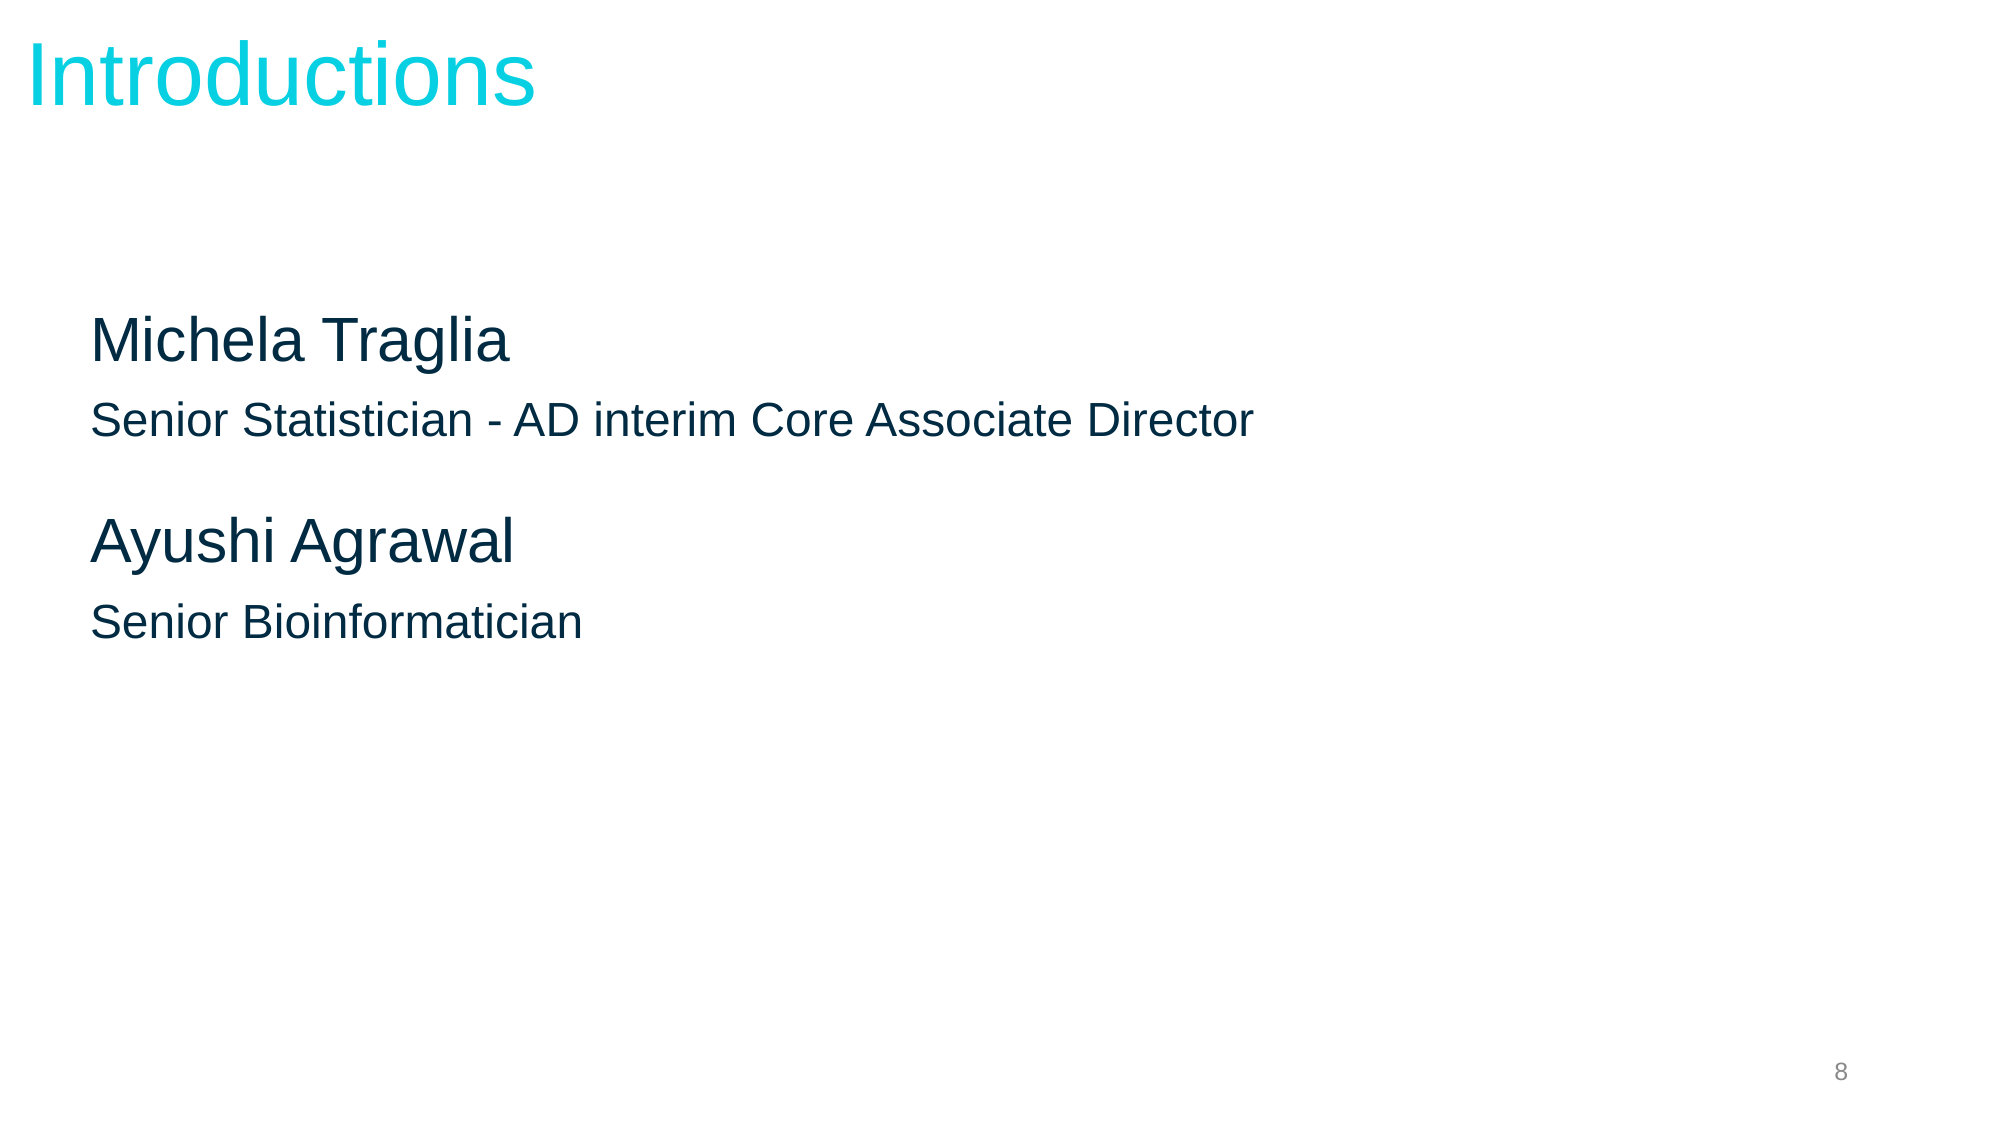

# Introductions
Michela Traglia
Senior Statistician - AD interim Core Associate Director

Ayushi Agrawal
Senior Bioinformatician
8